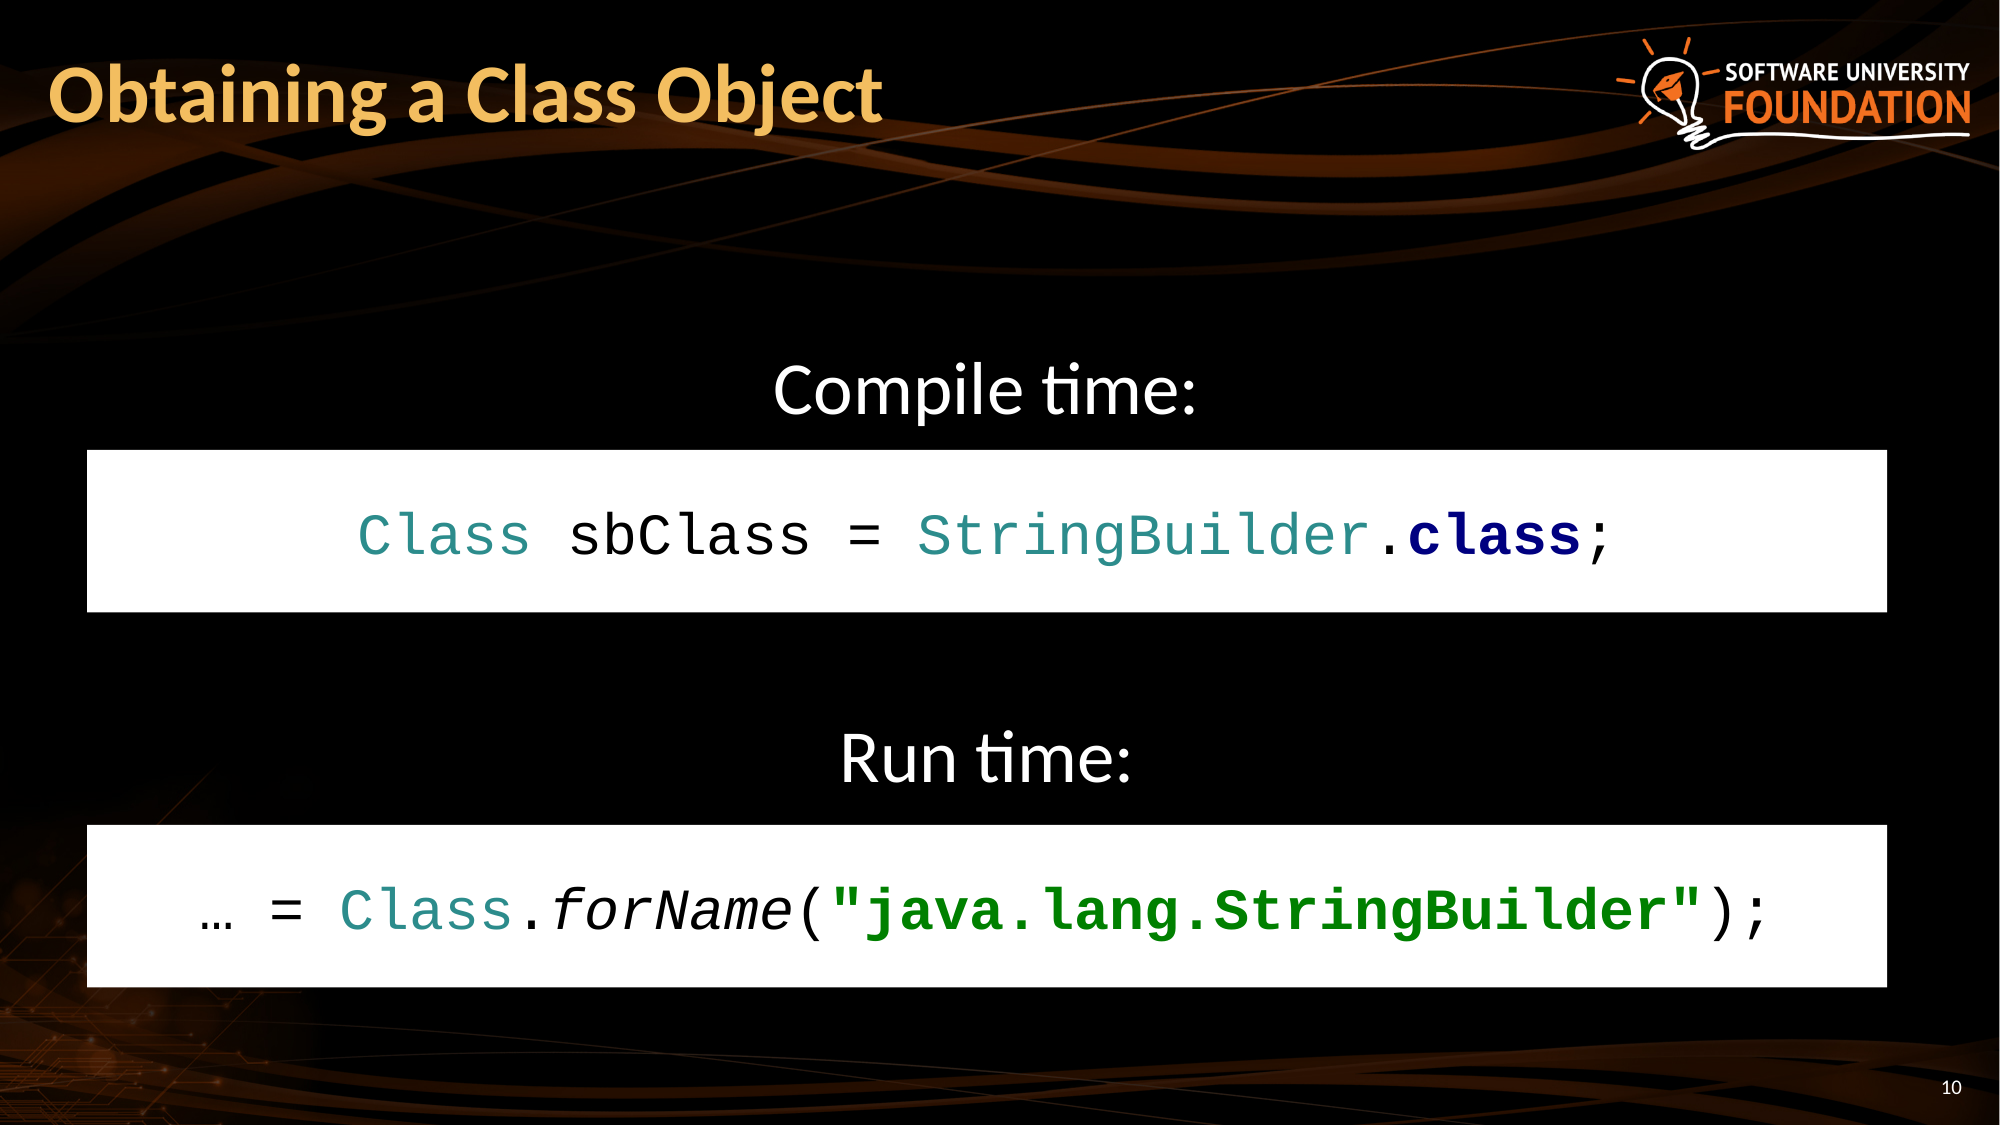

# Obtaining a Class Object
Compile time:

Class sbClass = StringBuilder.class;
Run time:
… = Class.forName("java.lang.StringBuilder");
10